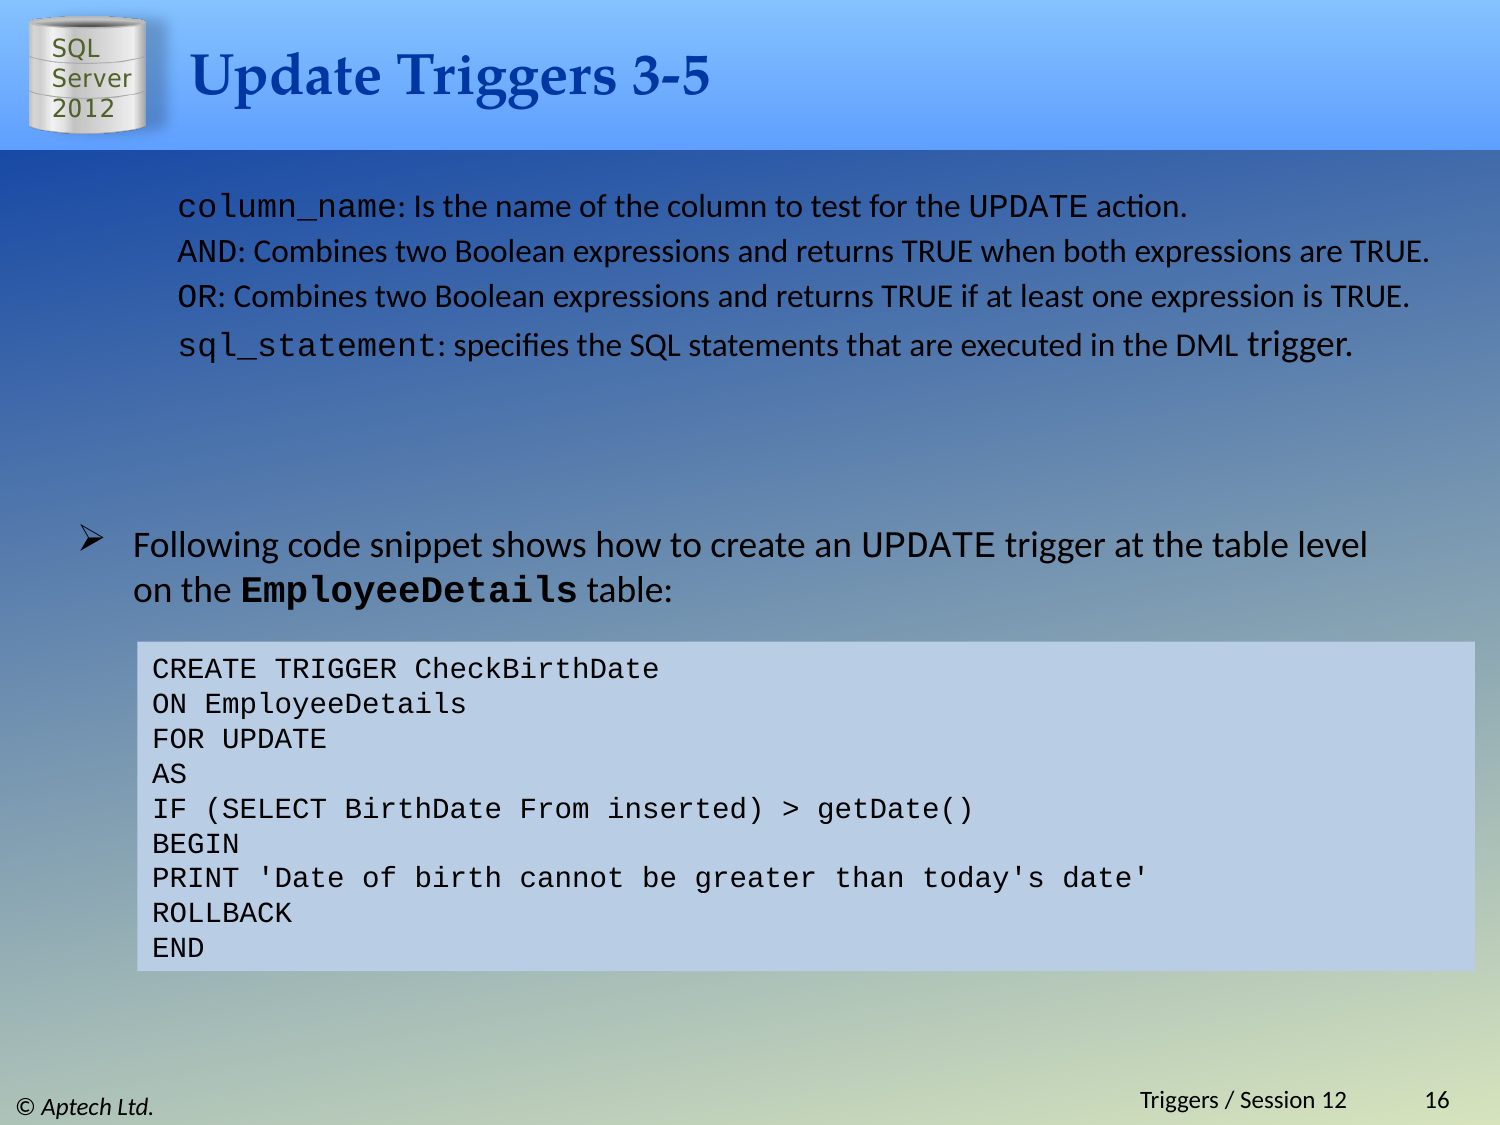

# Update Triggers 3-5
column_name: Is the name of the column to test for the UPDATE action.
AND: Combines two Boolean expressions and returns TRUE when both expressions are TRUE.
OR: Combines two Boolean expressions and returns TRUE if at least one expression is TRUE.
sql_statement: specifies the SQL statements that are executed in the DML trigger.
Following code snippet shows how to create an UPDATE trigger at the table level on the EmployeeDetails table:
CREATE TRIGGER CheckBirthDate
ON EmployeeDetails
FOR UPDATE
AS
IF (SELECT BirthDate From inserted) > getDate()
BEGIN
PRINT 'Date of birth cannot be greater than today's date'
ROLLBACK
END
Triggers / Session 12
16